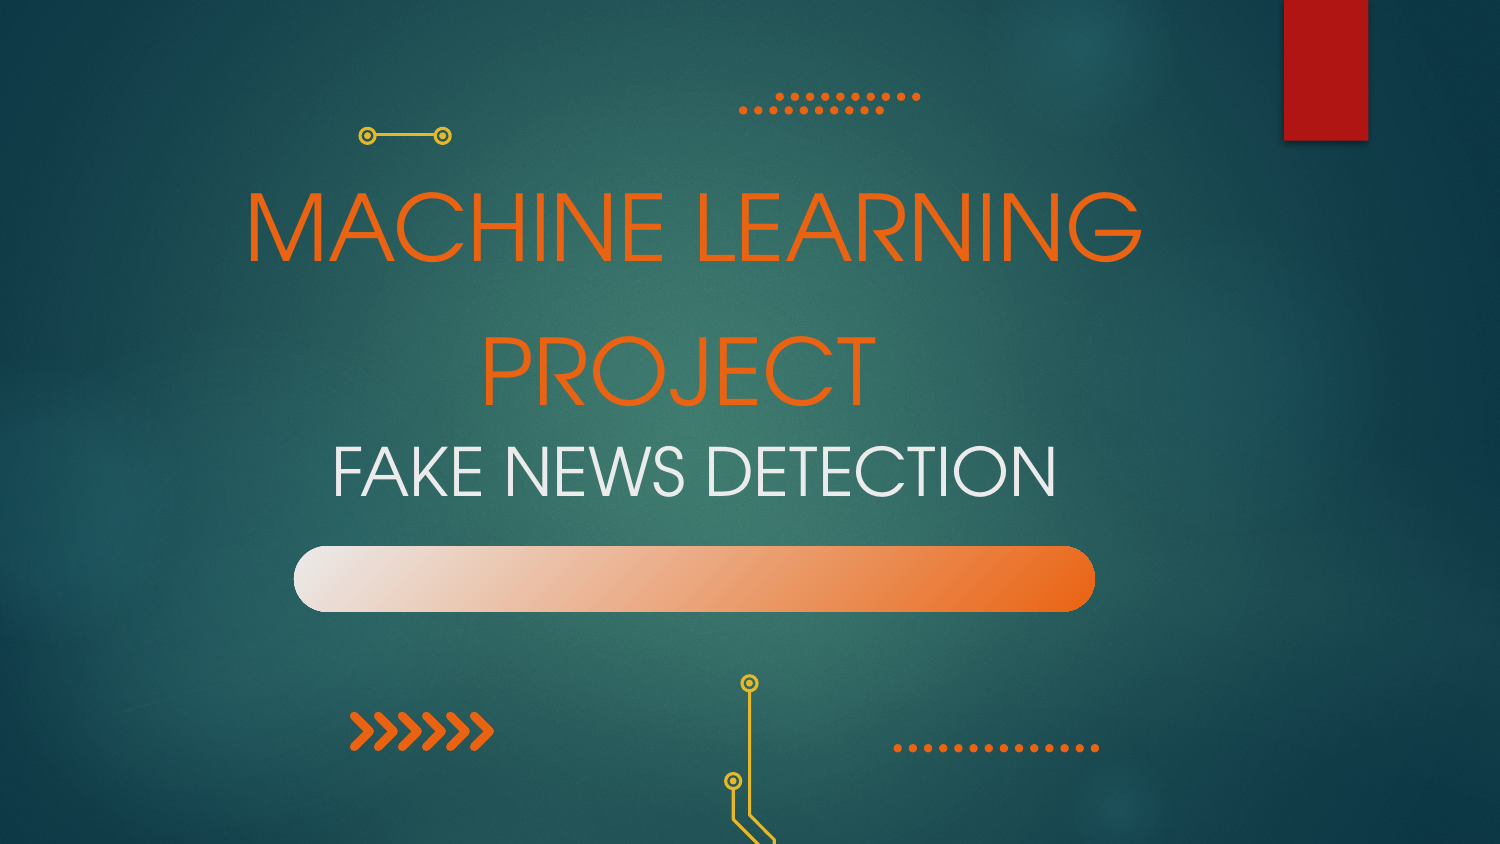

# MACHINE LEARNING PROJECT FAKE NEWS DETECTION